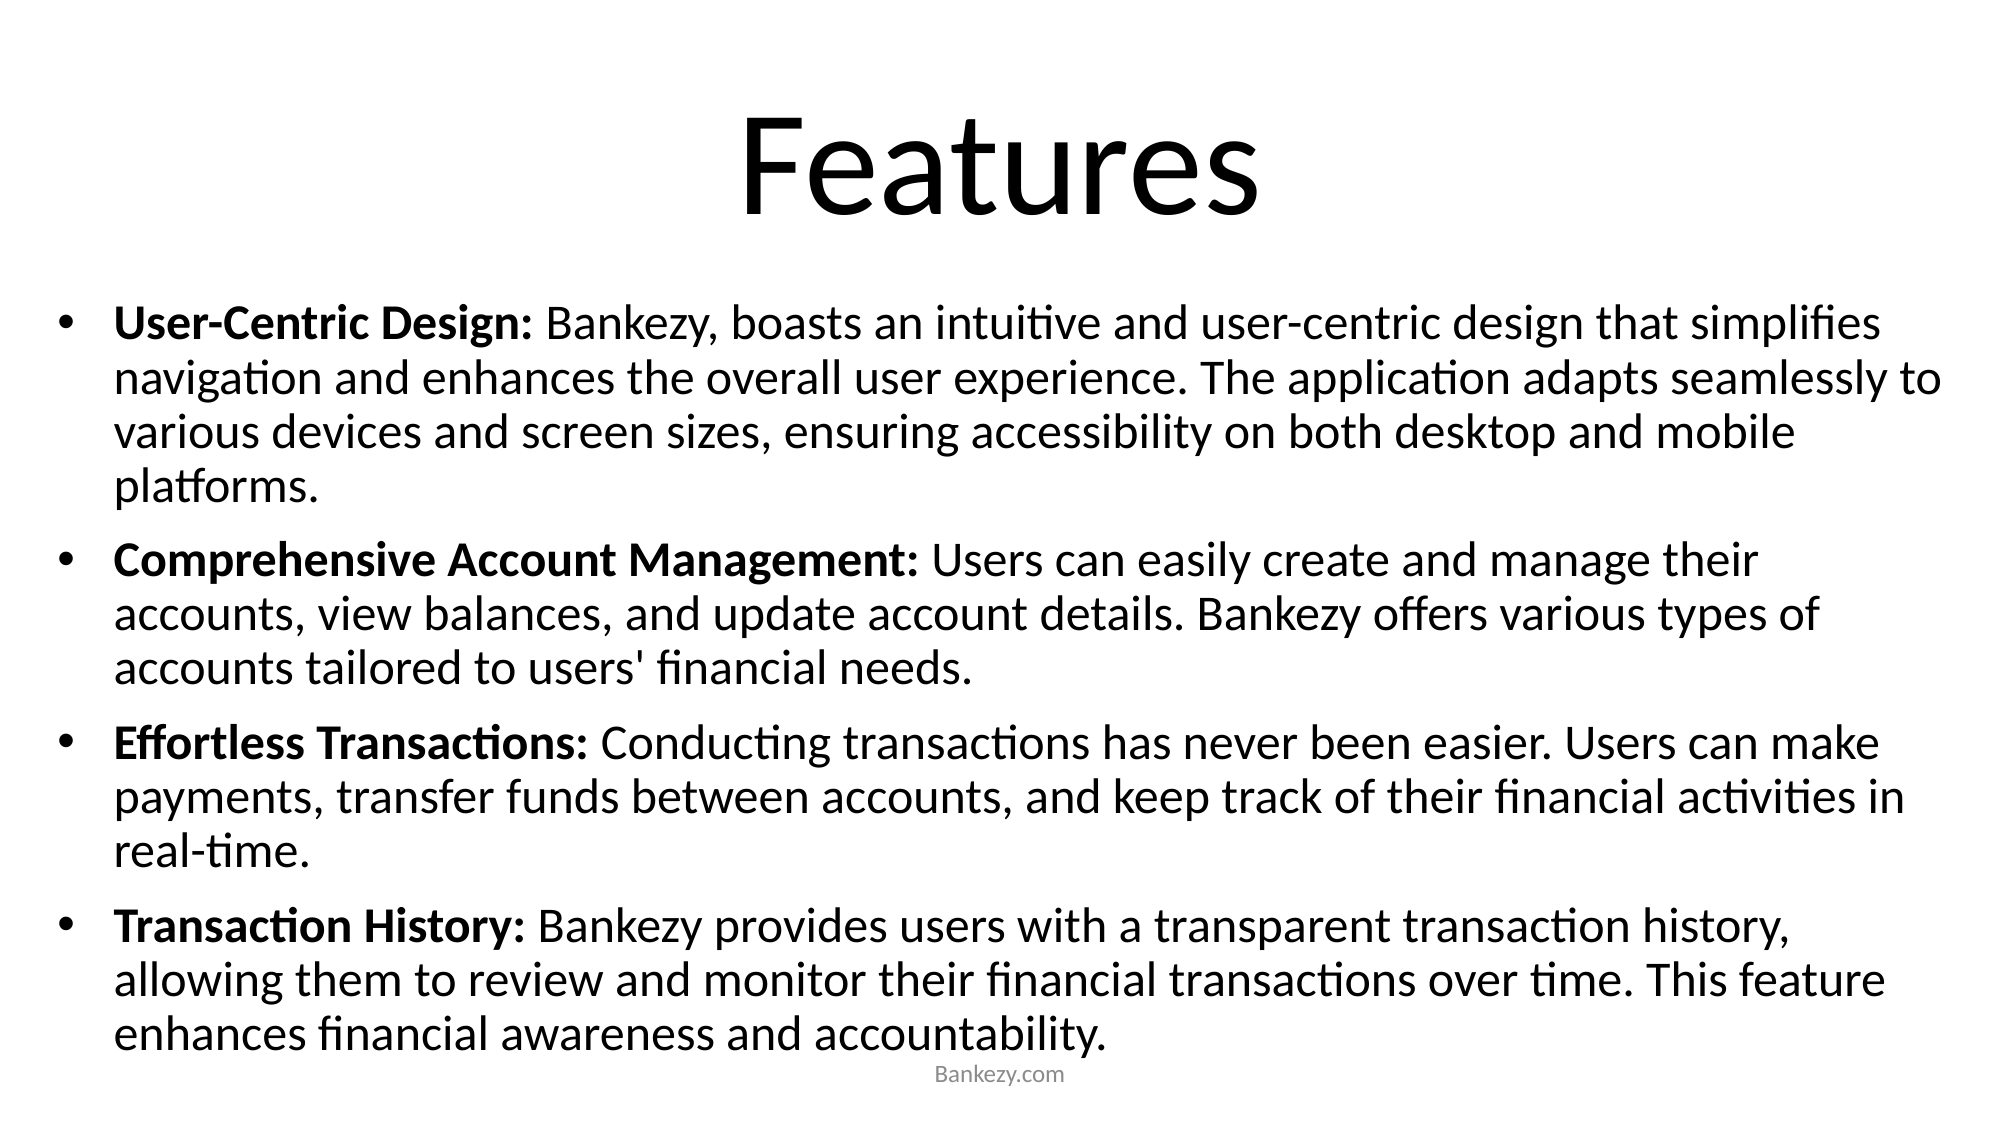

# Features
User-Centric Design: Bankezy, boasts an intuitive and user-centric design that simplifies navigation and enhances the overall user experience. The application adapts seamlessly to various devices and screen sizes, ensuring accessibility on both desktop and mobile platforms.
Comprehensive Account Management: Users can easily create and manage their accounts, view balances, and update account details. Bankezy offers various types of accounts tailored to users' financial needs.
Effortless Transactions: Conducting transactions has never been easier. Users can make payments, transfer funds between accounts, and keep track of their financial activities in real-time.
Transaction History: Bankezy provides users with a transparent transaction history, allowing them to review and monitor their financial transactions over time. This feature enhances financial awareness and accountability.
Bankezy.com